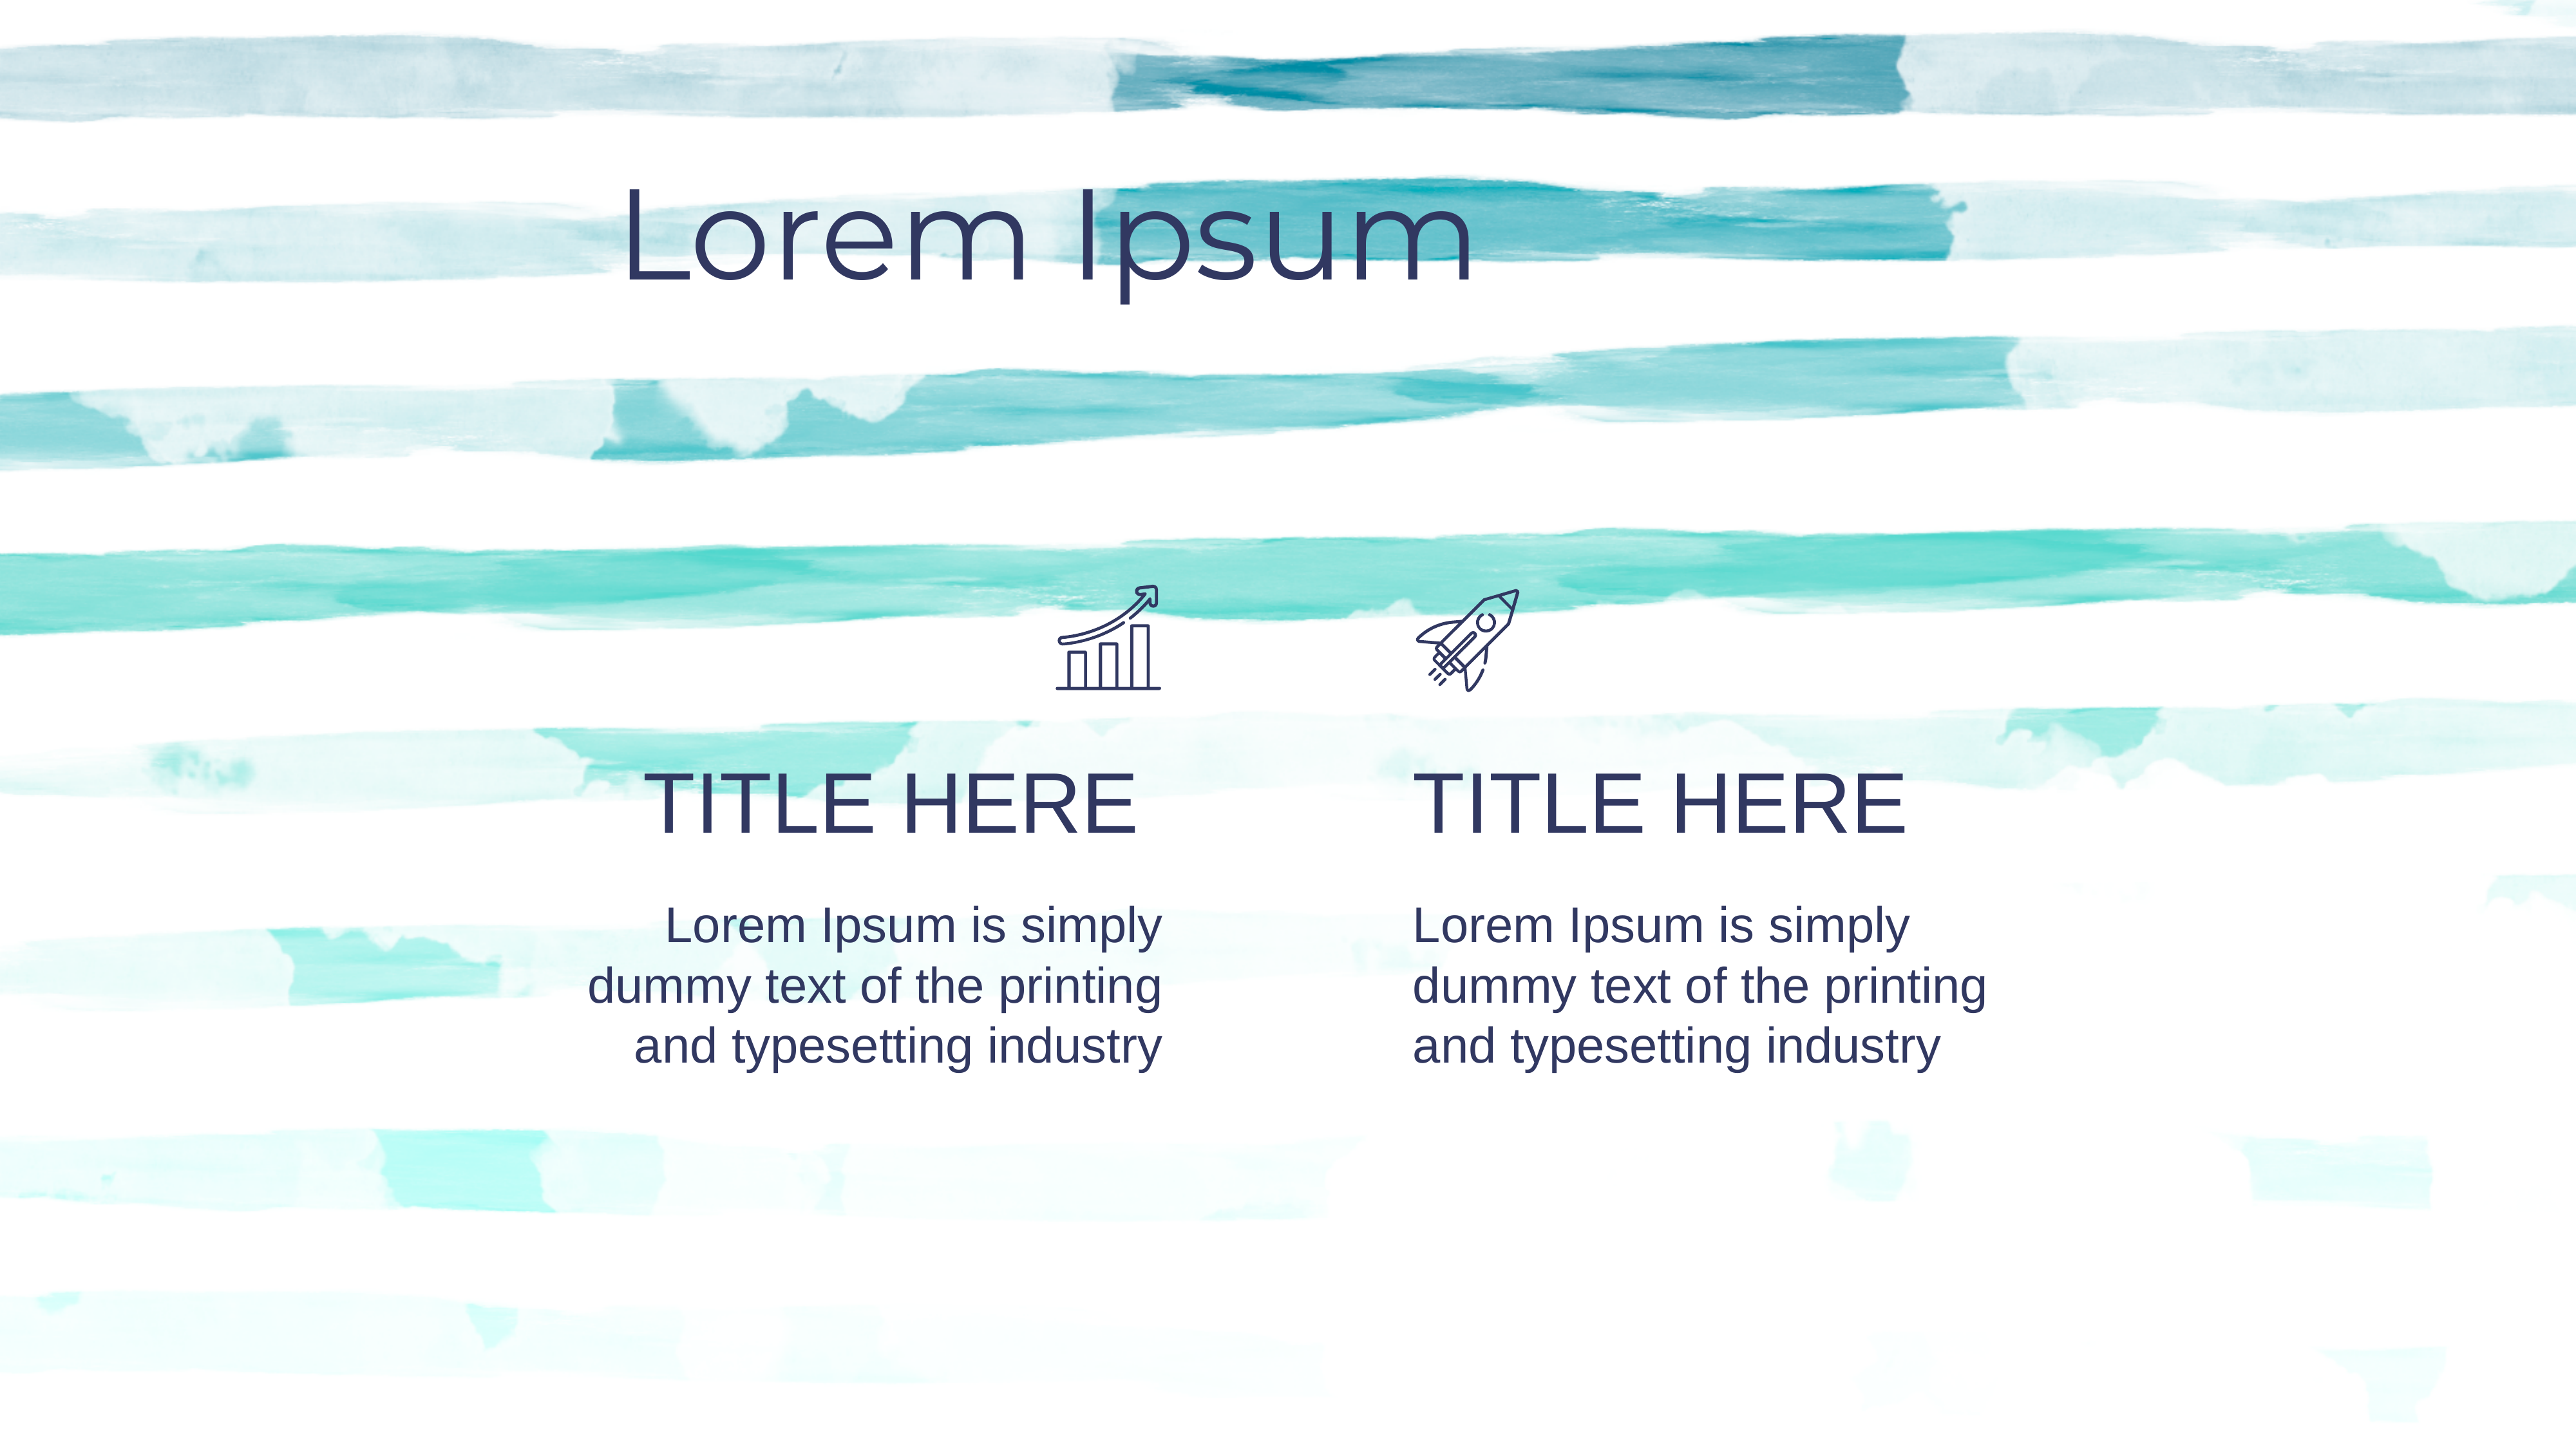

Lorem Ipsum

# TITLE HERE
TITLE HERE
Lorem Ipsum is simply dummy text of the printing and typesetting industry
Lorem Ipsum is simply dummy text of the printing and typesetting industry